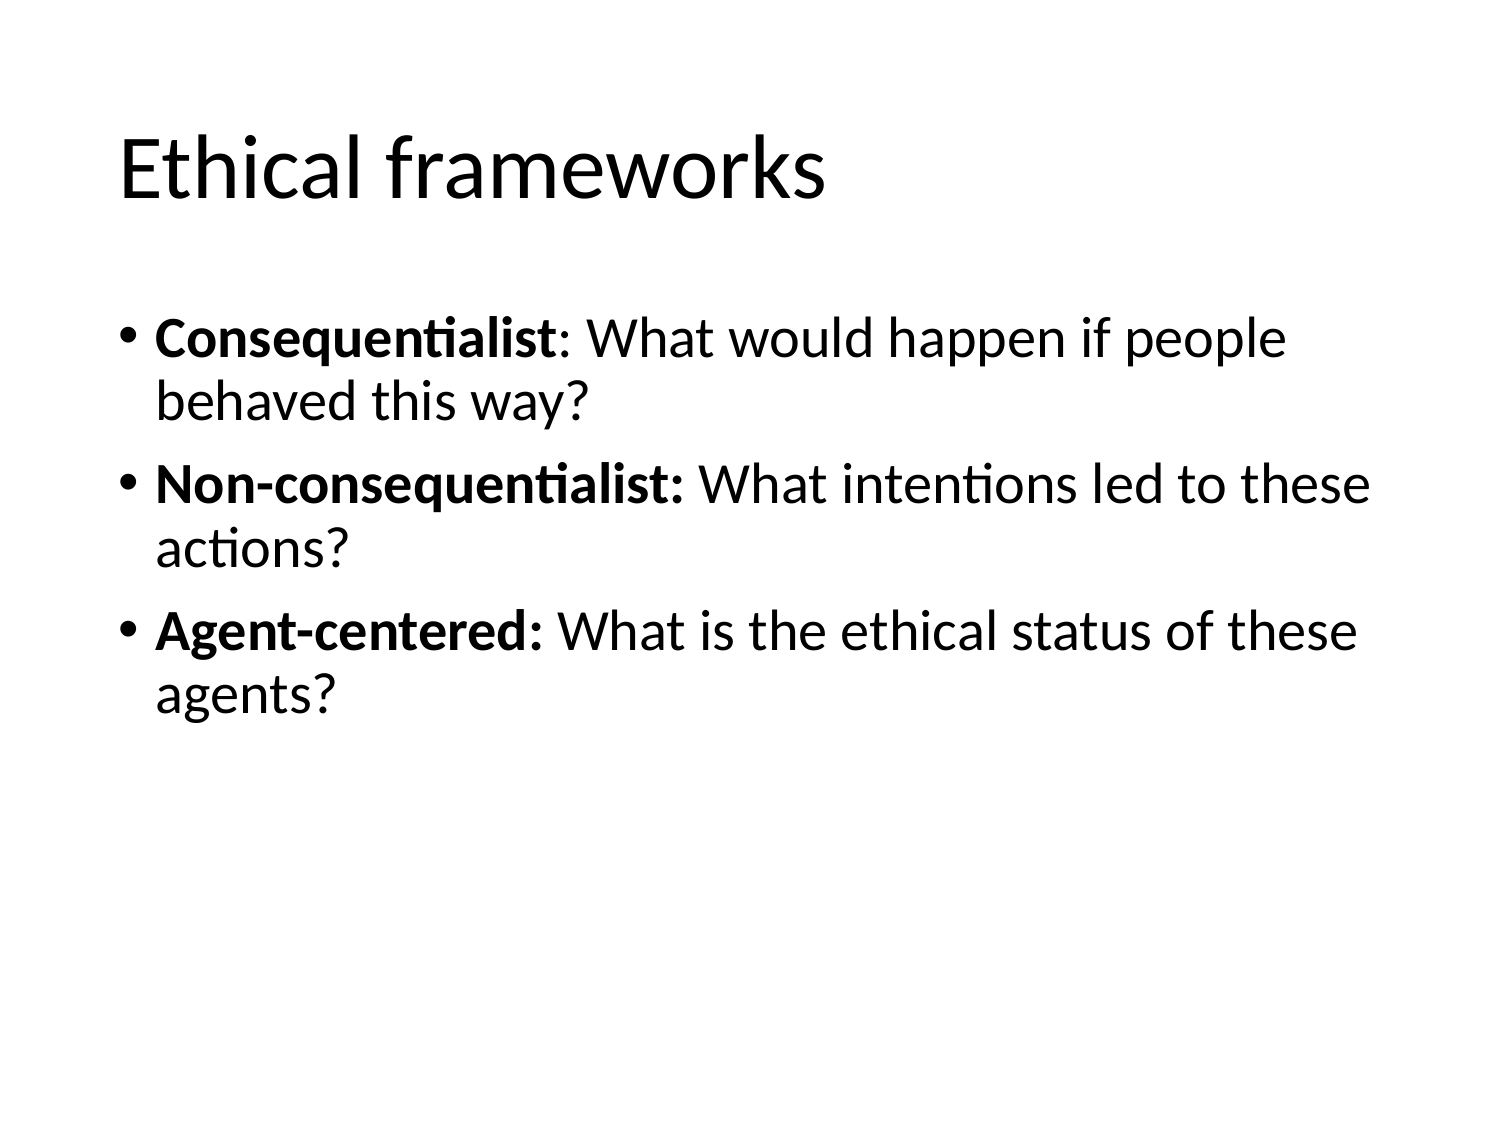

# Ethical frameworks
Consequentialist: What would happen if people behaved this way?
Non-consequentialist: What intentions led to these actions?
Agent-centered: What is the ethical status of these agents?